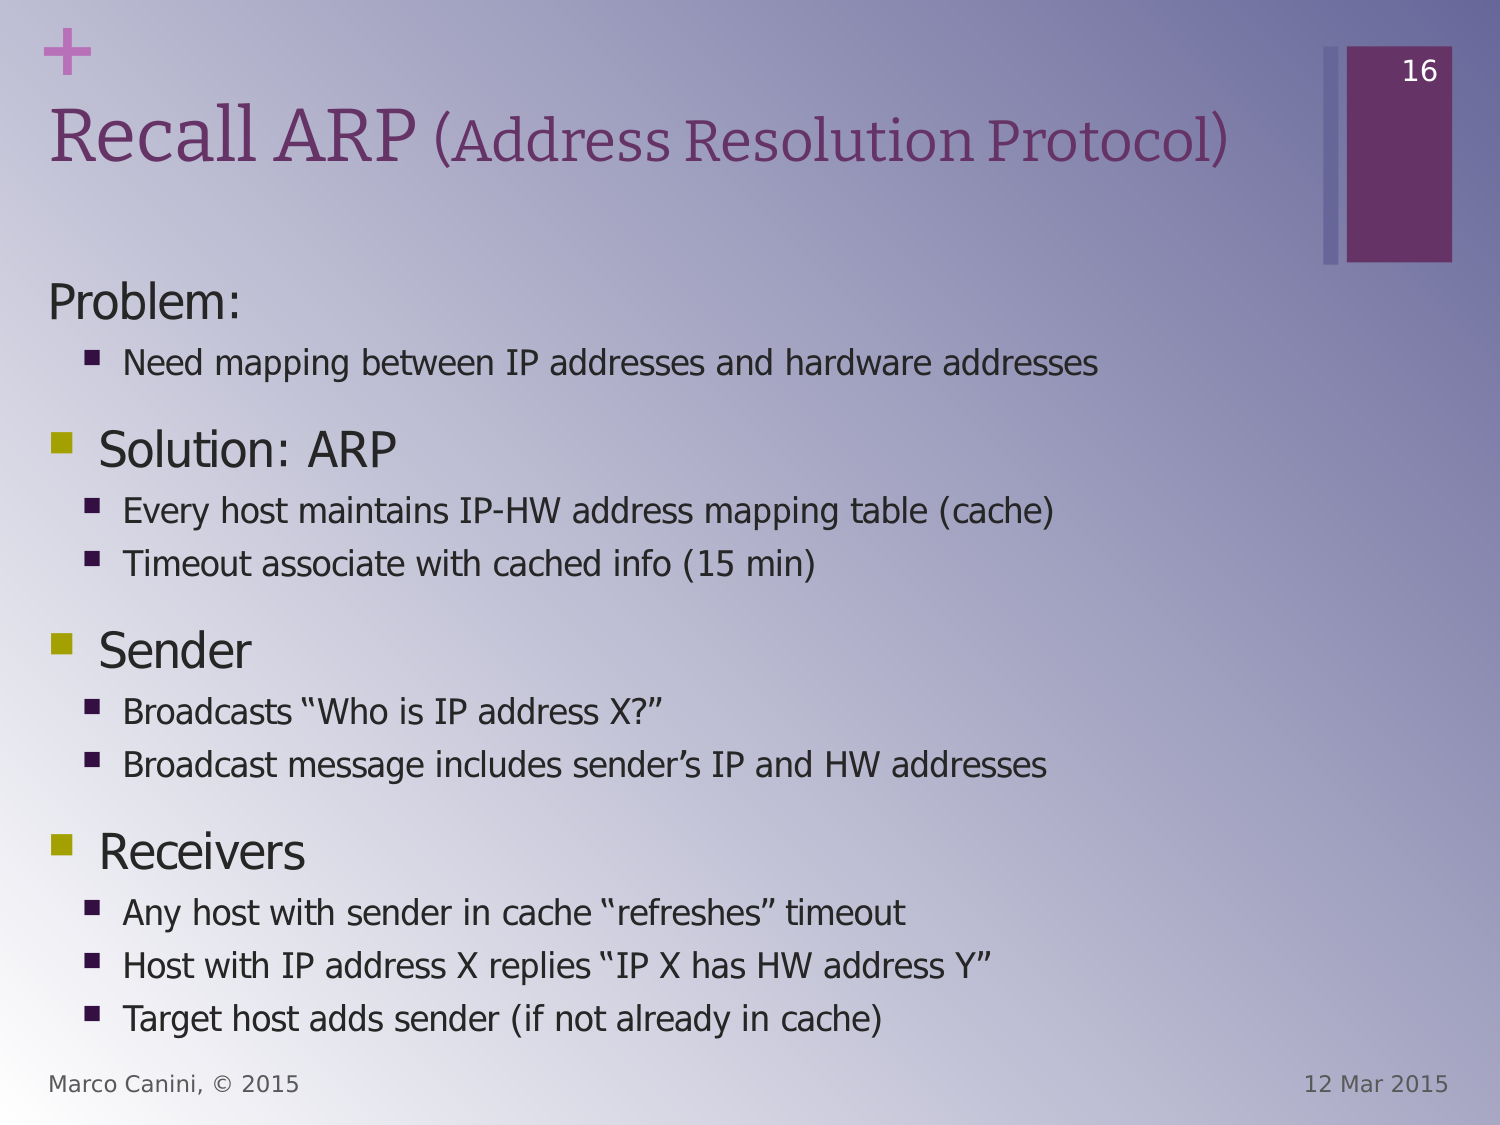

16
# Recall ARP (Address Resolution Protocol)
Problem:
Need mapping between IP addresses and hardware addresses
Solution: ARP
Every host maintains IP-HW address mapping table (cache)
Timeout associate with cached info (15 min)
Sender
Broadcasts “Who is IP address X?”
Broadcast message includes sender’s IP and HW addresses
Receivers
Any host with sender in cache “refreshes” timeout
Host with IP address X replies “IP X has HW address Y”
Target host adds sender (if not already in cache)

Marco Canini, © 2015
12 Mar 2015